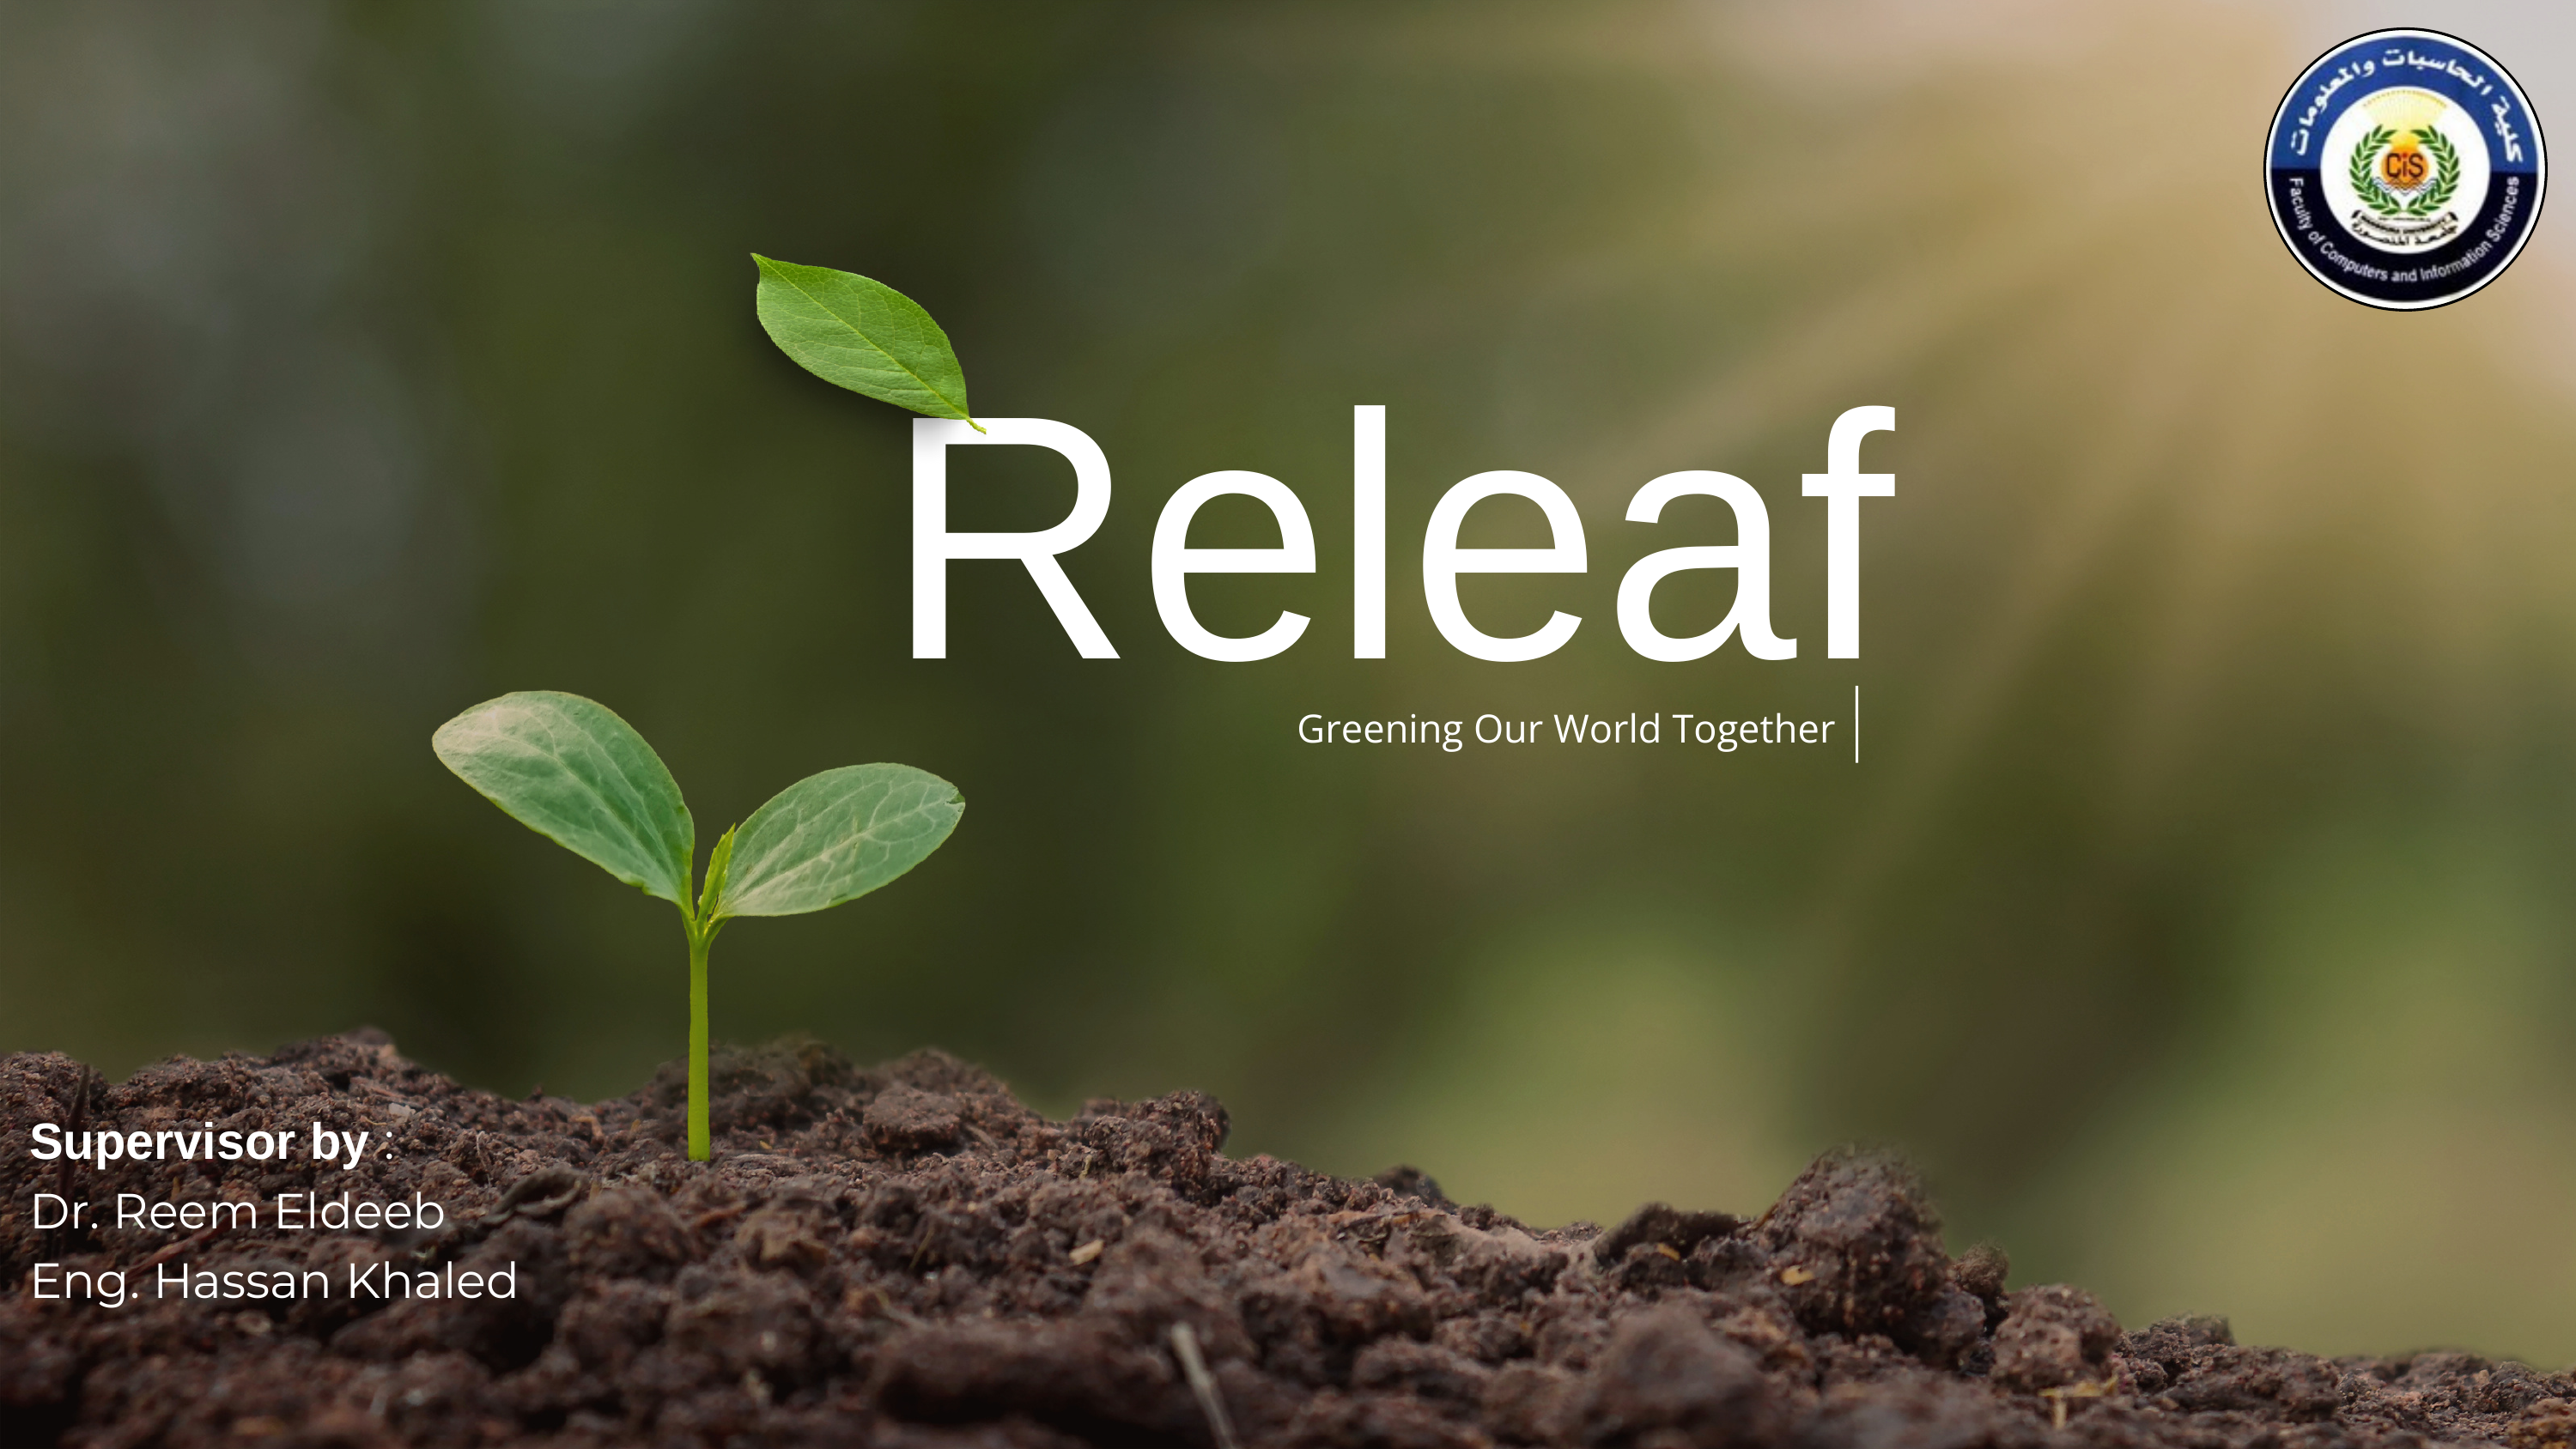

Releaf

Greening Our World Together
Supervisor by :
Dr. Reem Eldeeb
Eng. Hassan Khaled